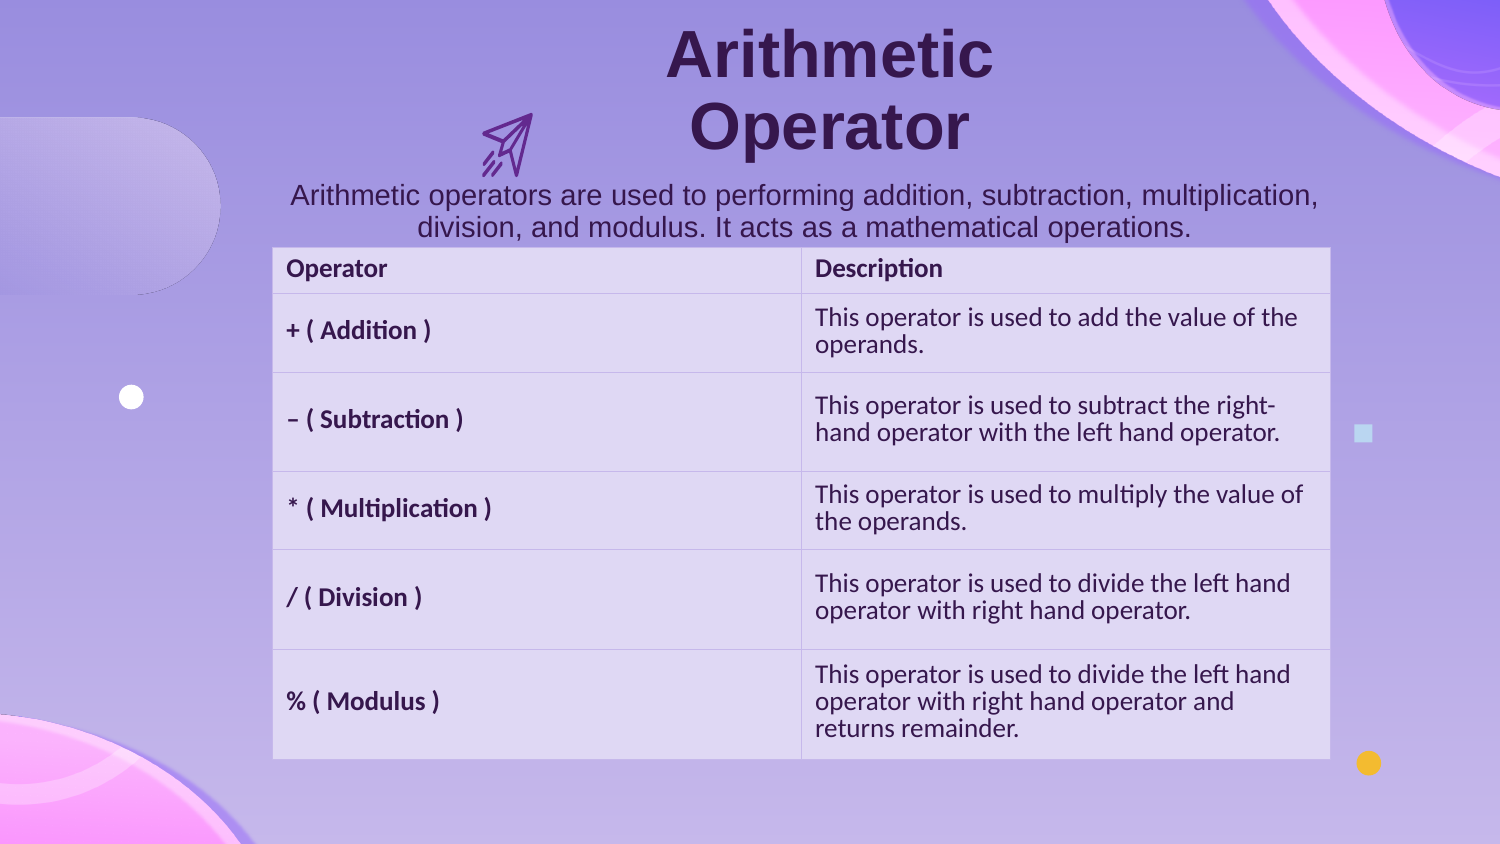

Arithmetic Operator

Arithmetic operators are used to performing addition, subtraction, multiplication, division, and modulus. It acts as a mathematical operations.
| Operator | Description |
| --- | --- |
| + ( Addition ) | This operator is used to add the value of the operands. |
| – ( Subtraction ) | This operator is used to subtract the right-hand operator with the left hand operator. |
| \* ( Multiplication ) | This operator is used to multiply the value of the operands. |
| / ( Division ) | This operator is used to divide the left hand operator with right hand operator. |
| % ( Modulus ) | This operator is used to divide the left hand operator with right hand operator and returns remainder. |